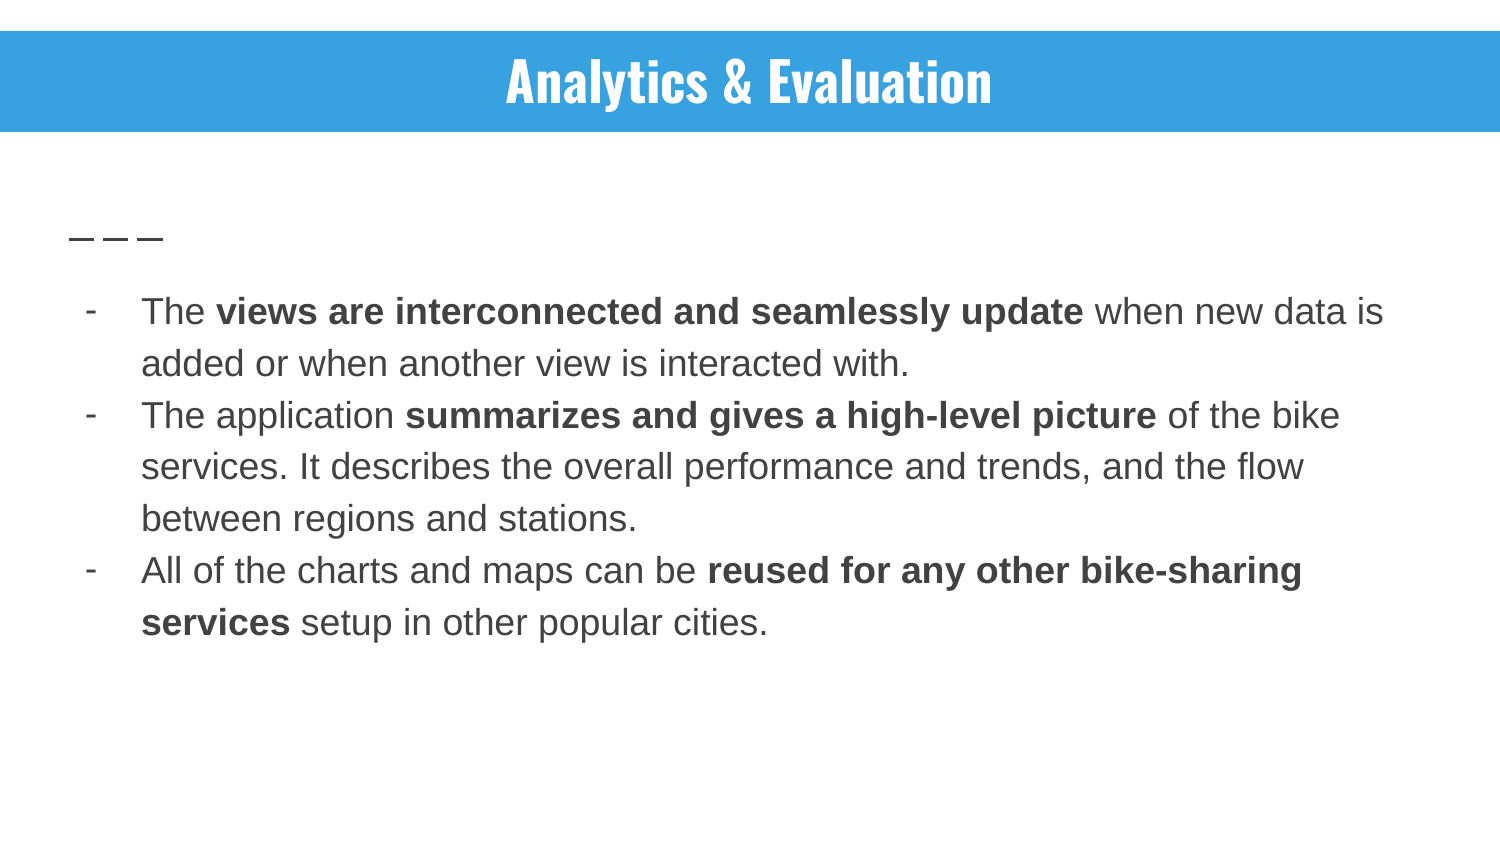

# Analytics & Evaluation
The views are interconnected and seamlessly update when new data is added or when another view is interacted with.
The application summarizes and gives a high-level picture of the bike services. It describes the overall performance and trends, and the flow between regions and stations.
All of the charts and maps can be reused for any other bike-sharing services setup in other popular cities.